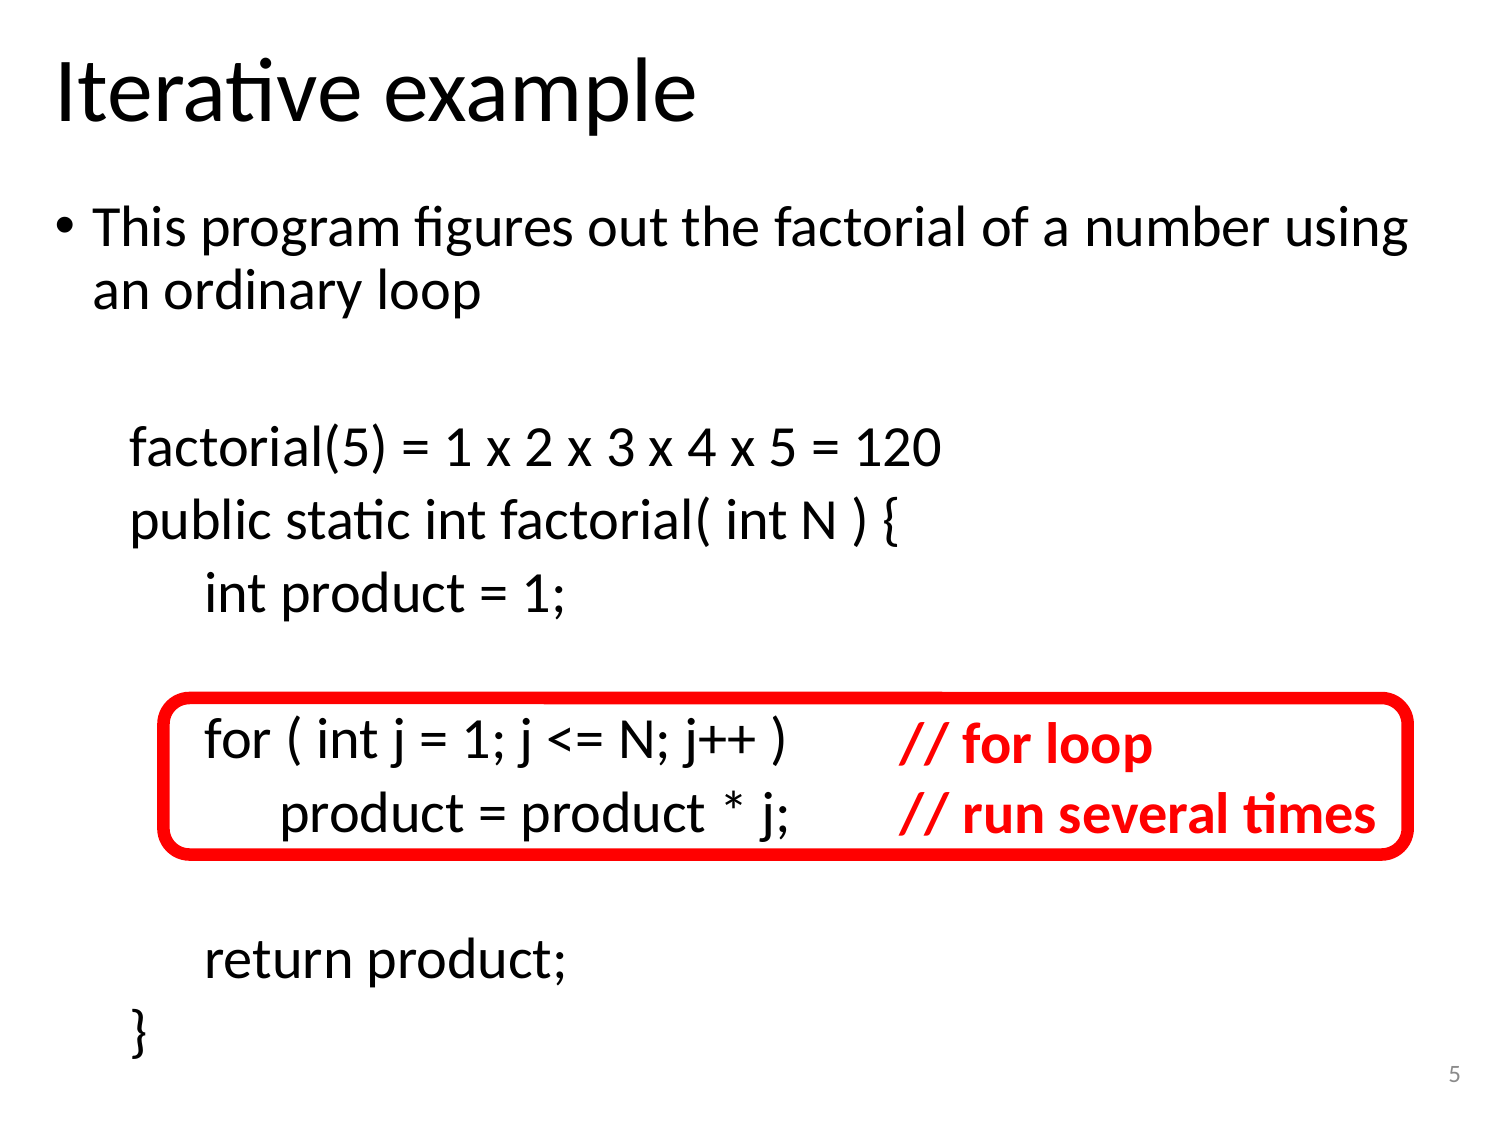

# Iterative example
This program figures out the factorial of a number using an ordinary loop

factorial(5) = 1 x 2 x 3 x 4 x 5 = 120
public static int factorial( int N ) {
int product = 1;

for ( int j = 1; j <= N; j++ )
product = product * j;

return product;
}

// for loop
// run several times

5